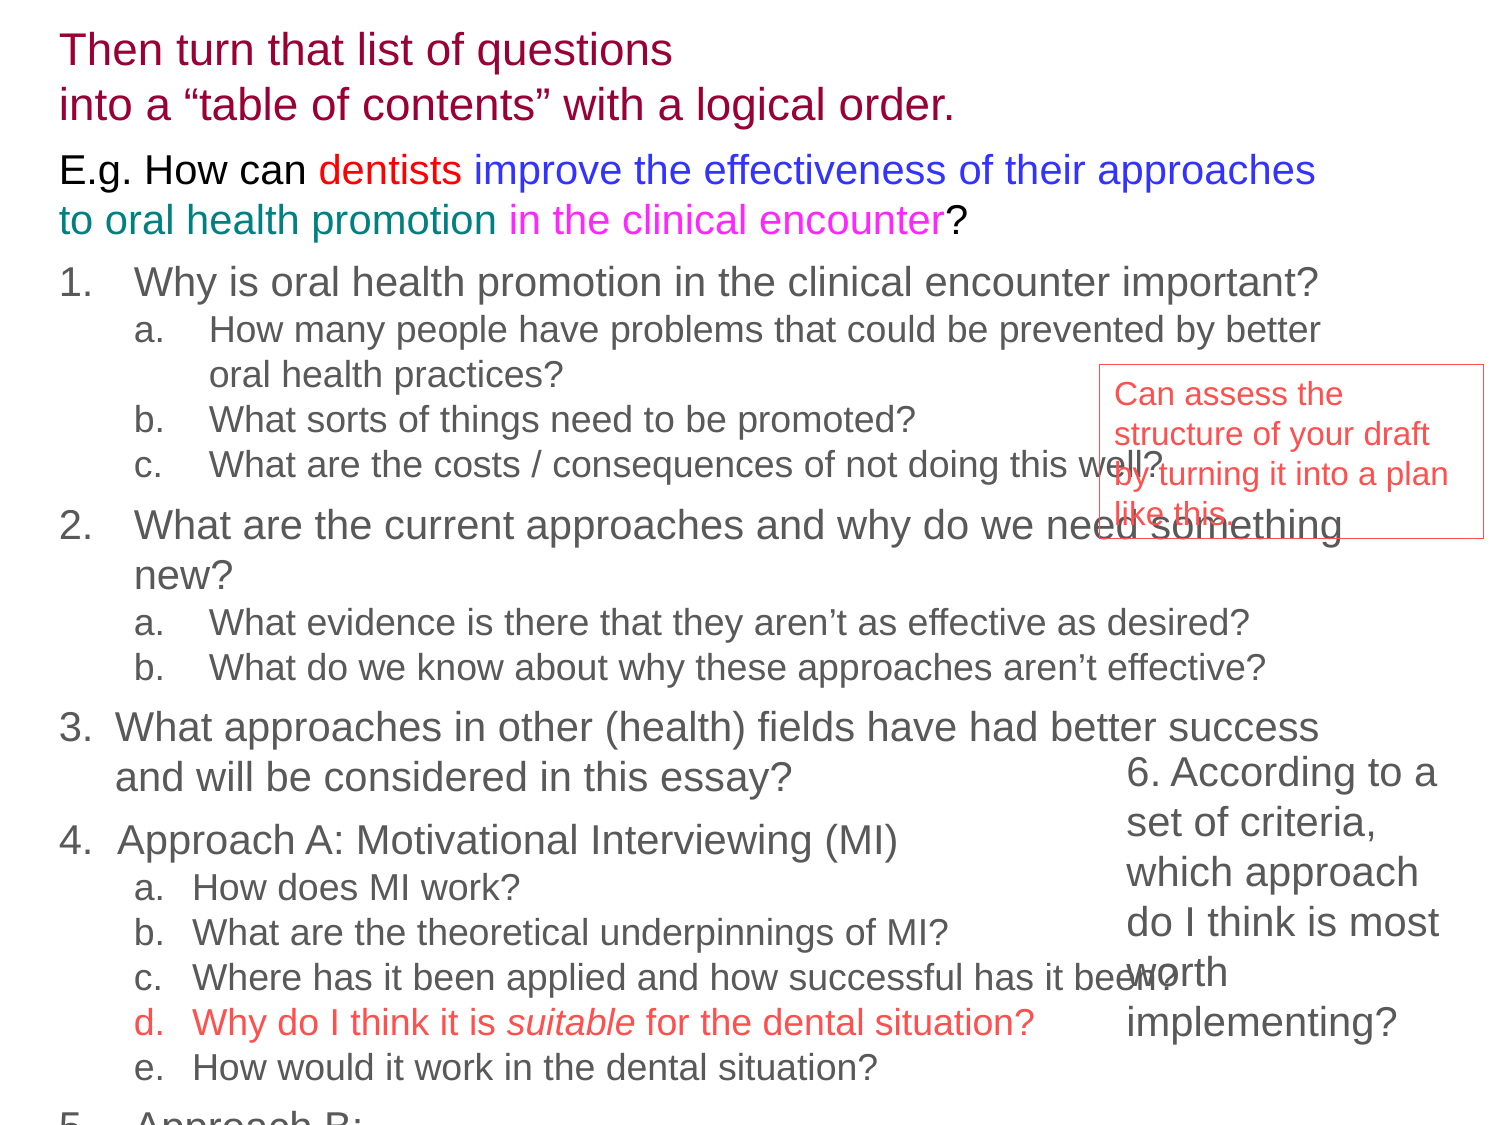

Then turn that list of questions
into a “table of contents” with a logical order.
E.g. How can dentists improve the effectiveness of their approaches to oral health promotion in the clinical encounter?
Why is oral health promotion in the clinical encounter important?
How many people have problems that could be prevented by better oral health practices?
What sorts of things need to be promoted?
What are the costs / consequences of not doing this well?
What are the current approaches and why do we need something new?
What evidence is there that they aren’t as effective as desired?
What do we know about why these approaches aren’t effective?
What approaches in other (health) fields have had better success and will be considered in this essay?
Approach A: Motivational Interviewing (MI)
How does MI work?
What are the theoretical underpinnings of MI?
Where has it been applied and how successful has it been?
Why do I think it is suitable for the dental situation?
How would it work in the dental situation?
Approach B: …
Can assess the structure of your draft by turning it into a plan like this.
6. According to a set of criteria, which approach do I think is most worth implementing?